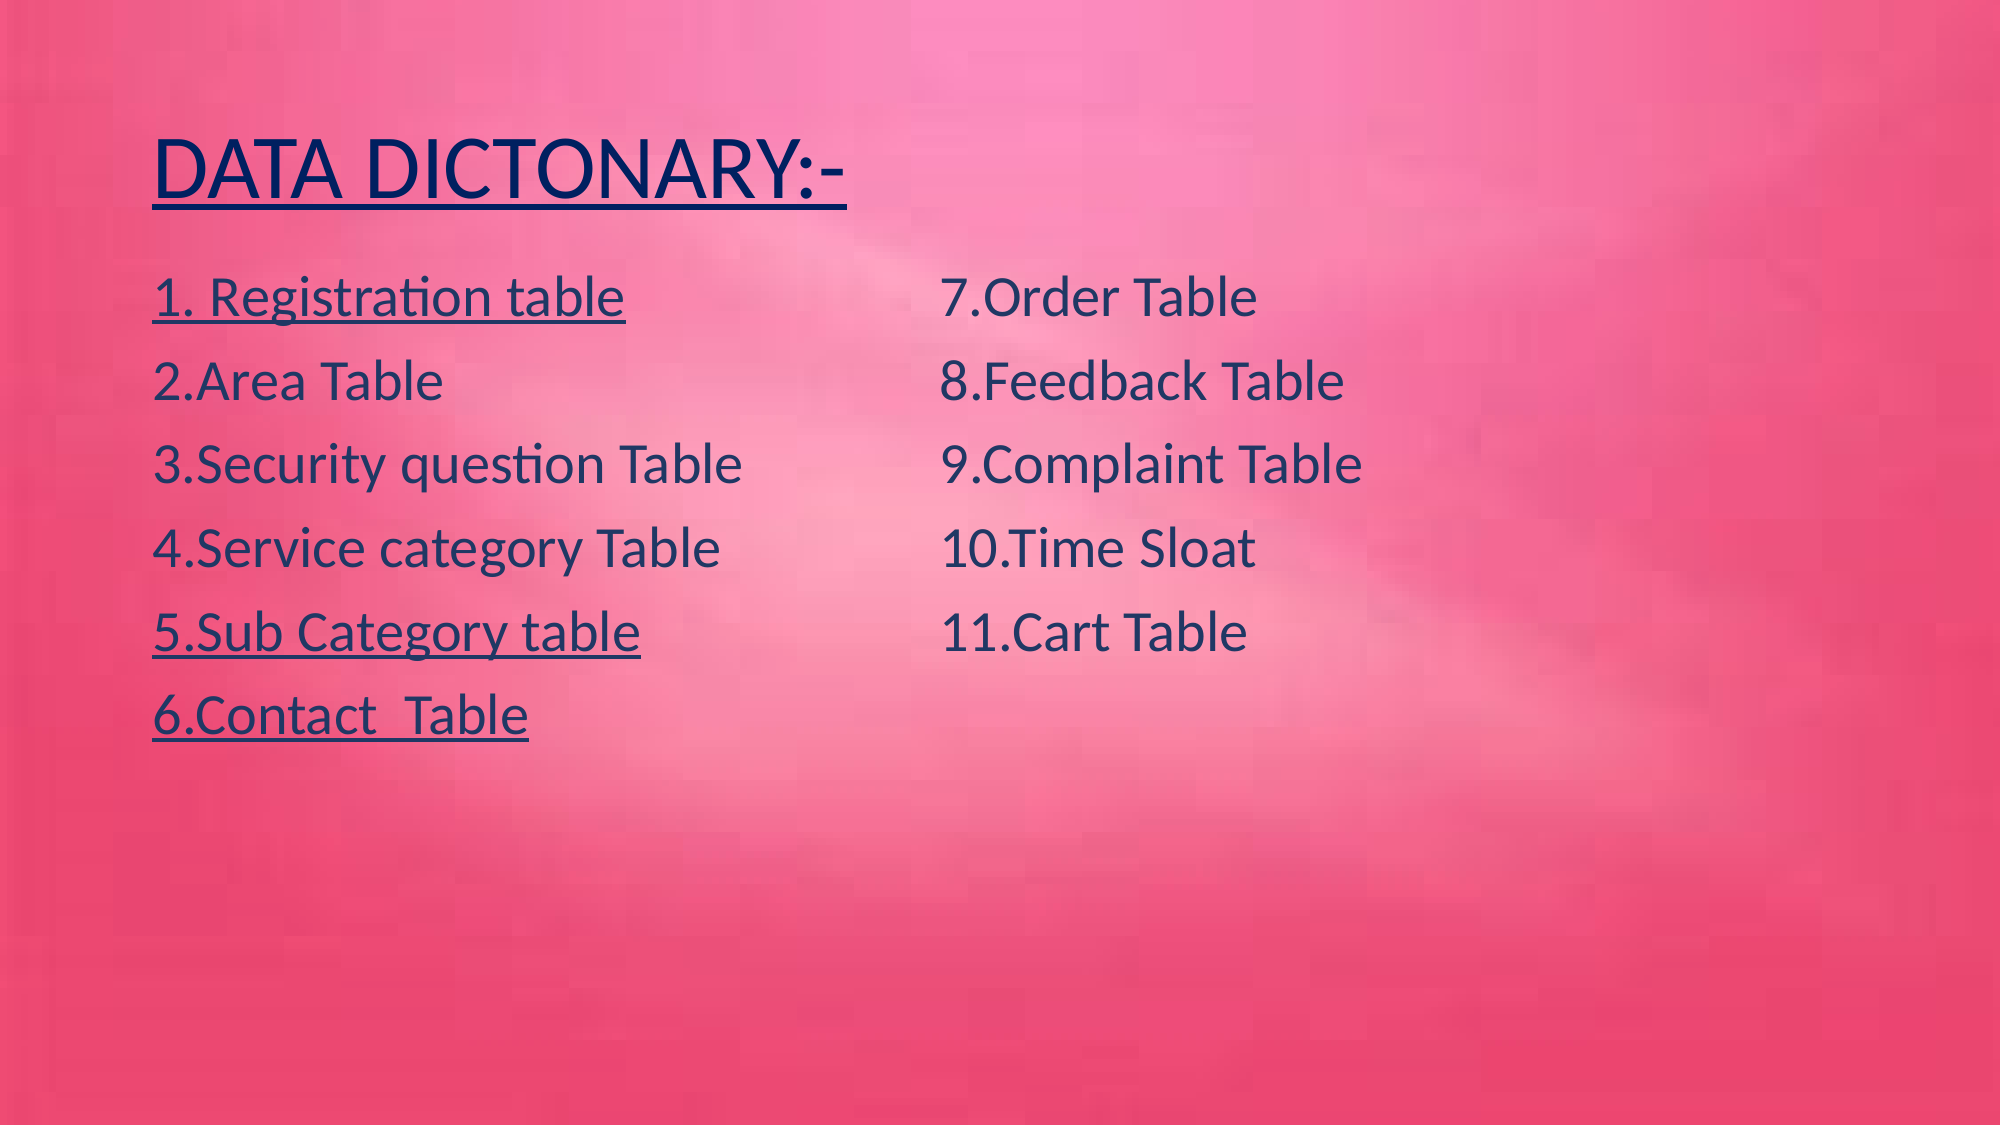

# DATA DICTONARY:-
1. Registration table
2.Area Table
3.Security question Table
4.Service category Table
5.Sub Category table
6.Contact  Table

7.Order Table
8.Feedback Table
9.Complaint Table
10.Time Sloat
11.Cart Table